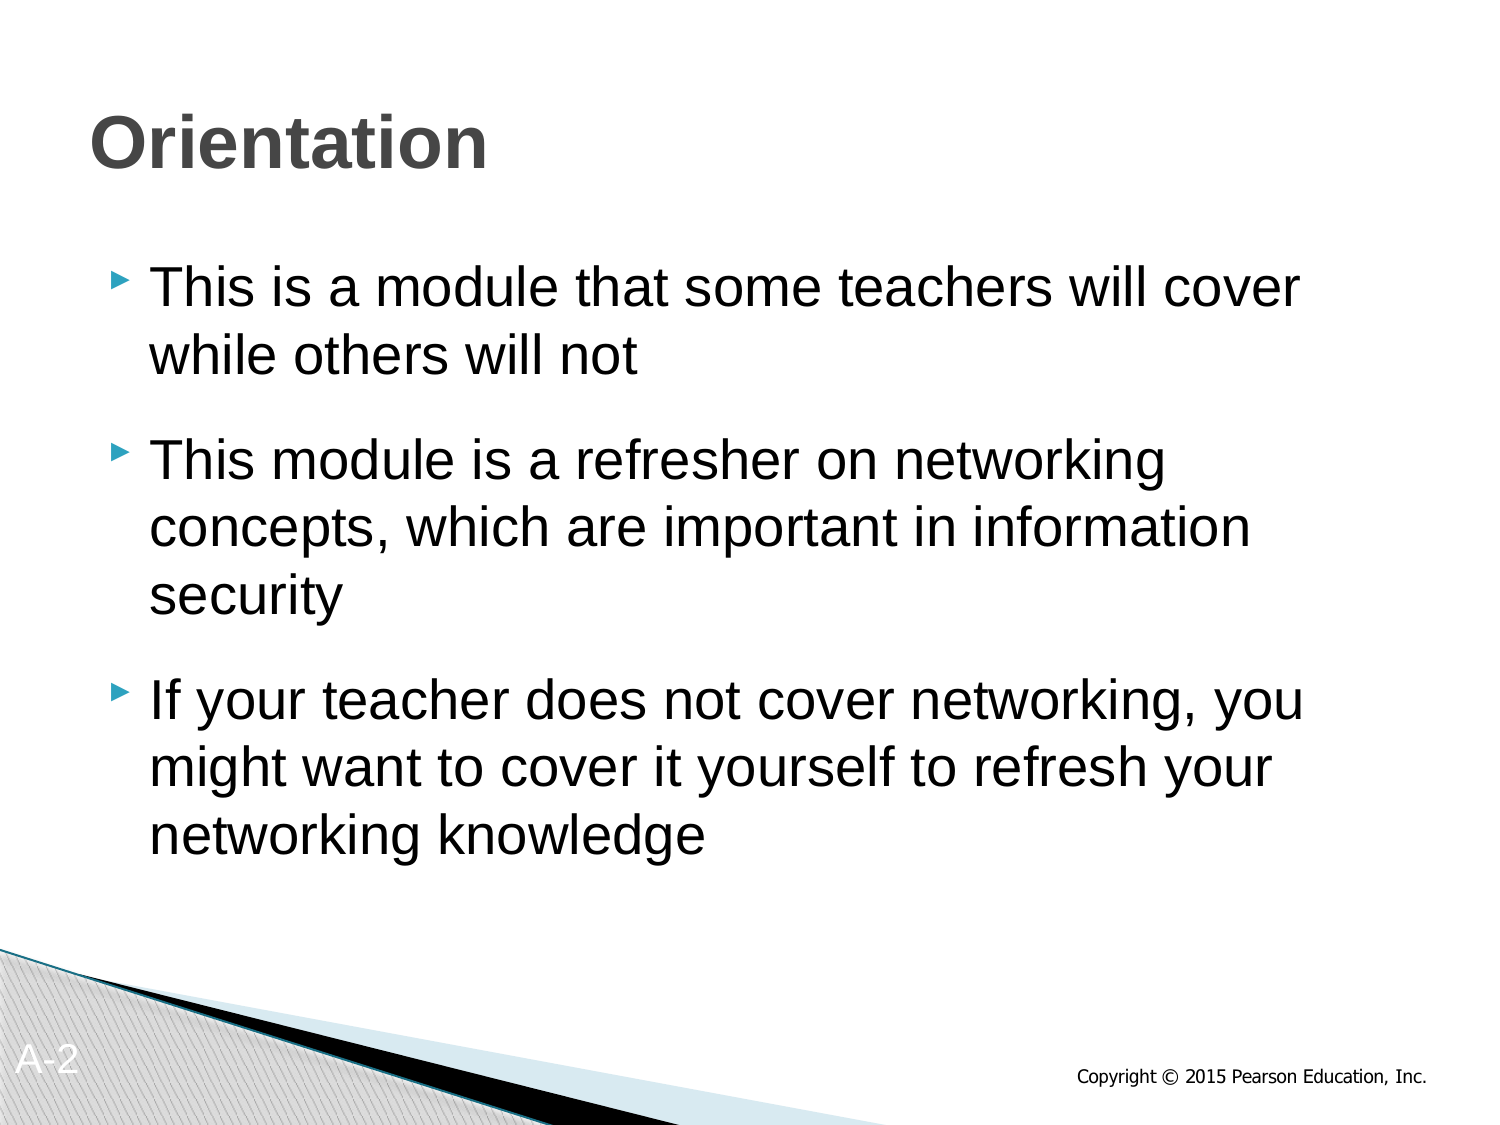

# Orientation
This is a module that some teachers will cover while others will not
This module is a refresher on networking concepts, which are important in information security
If your teacher does not cover networking, you might want to cover it yourself to refresh your networking knowledge